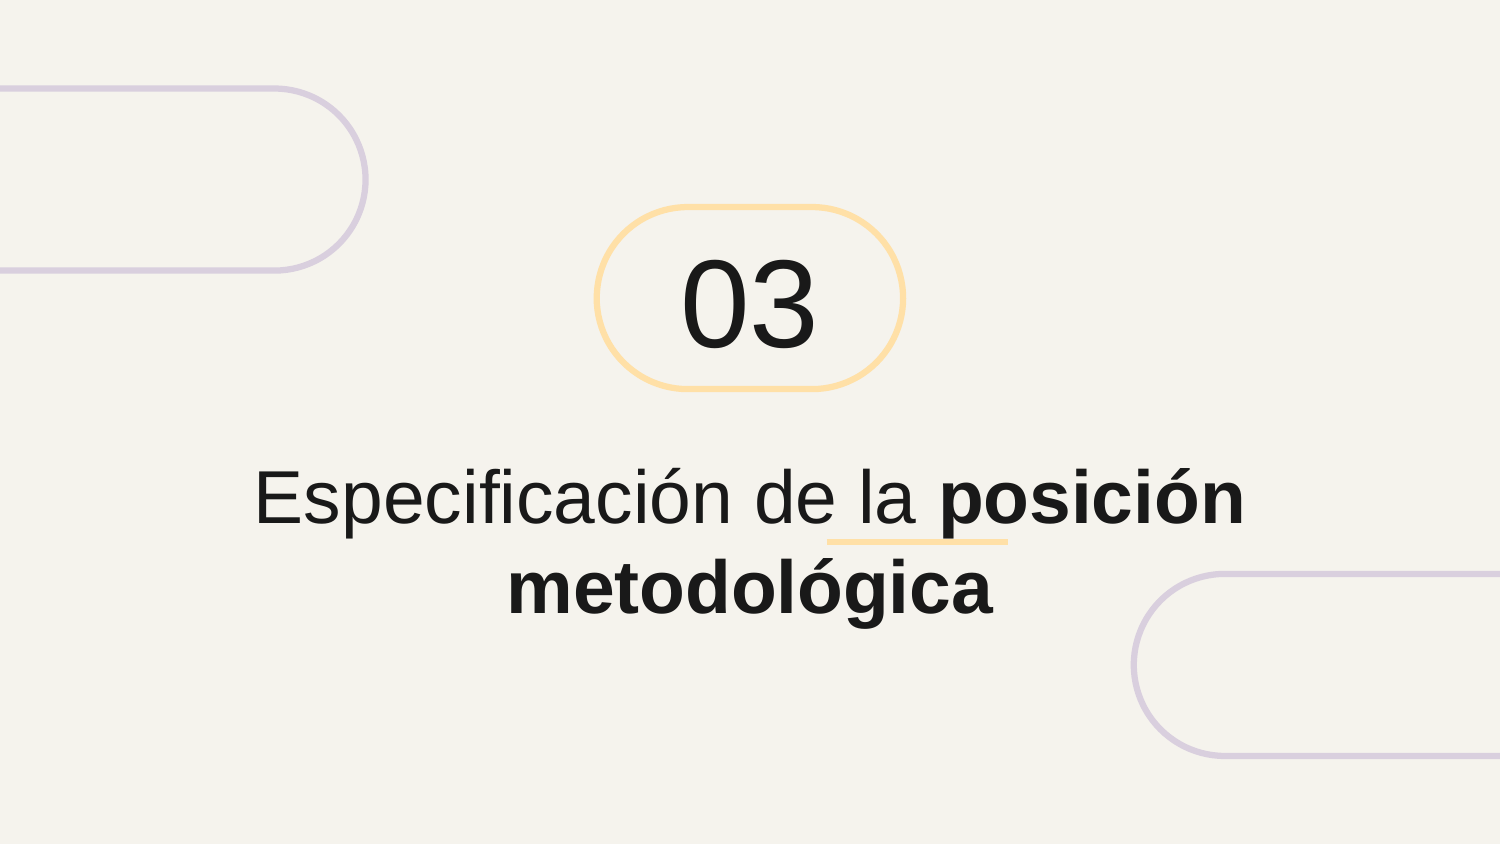

03

# Especificación de la posición metodológica